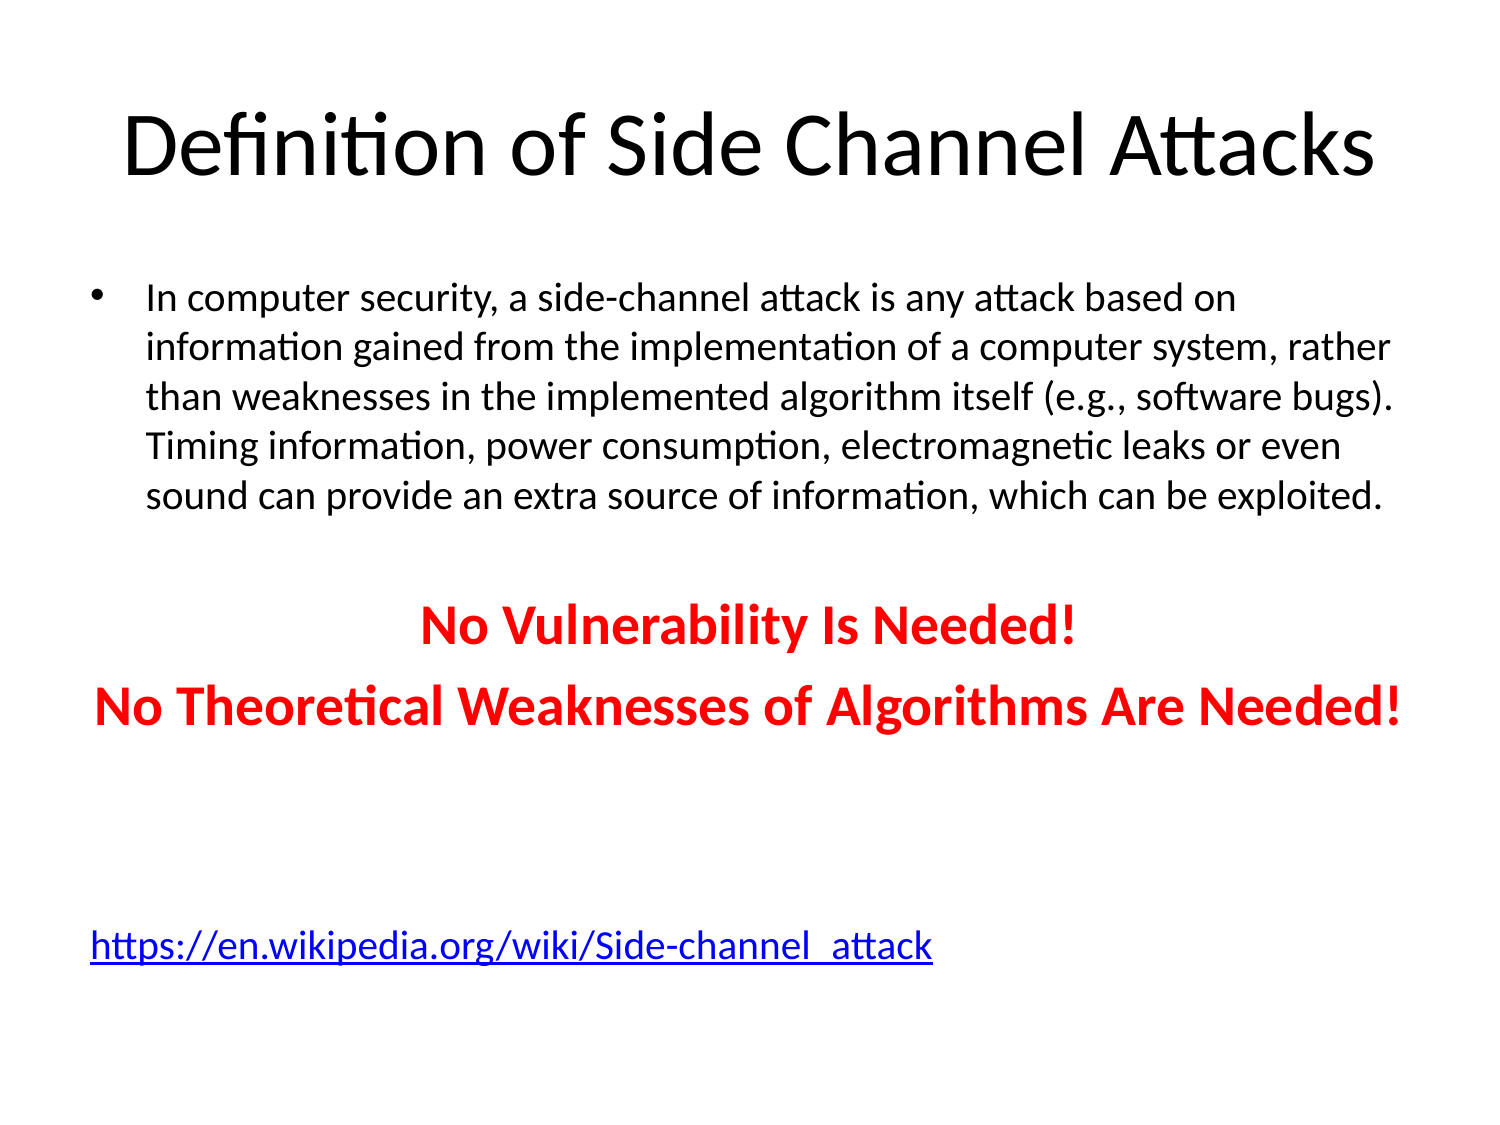

# Definition of Side Channel Attacks
In computer security, a side-channel attack is any attack based on information gained from the implementation of a computer system, rather than weaknesses in the implemented algorithm itself (e.g., software bugs). Timing information, power consumption, electromagnetic leaks or even sound can provide an extra source of information, which can be exploited.

No Vulnerability Is Needed!
No Theoretical Weaknesses of Algorithms Are Needed!

https://en.wikipedia.org/wiki/Side-channel_attack